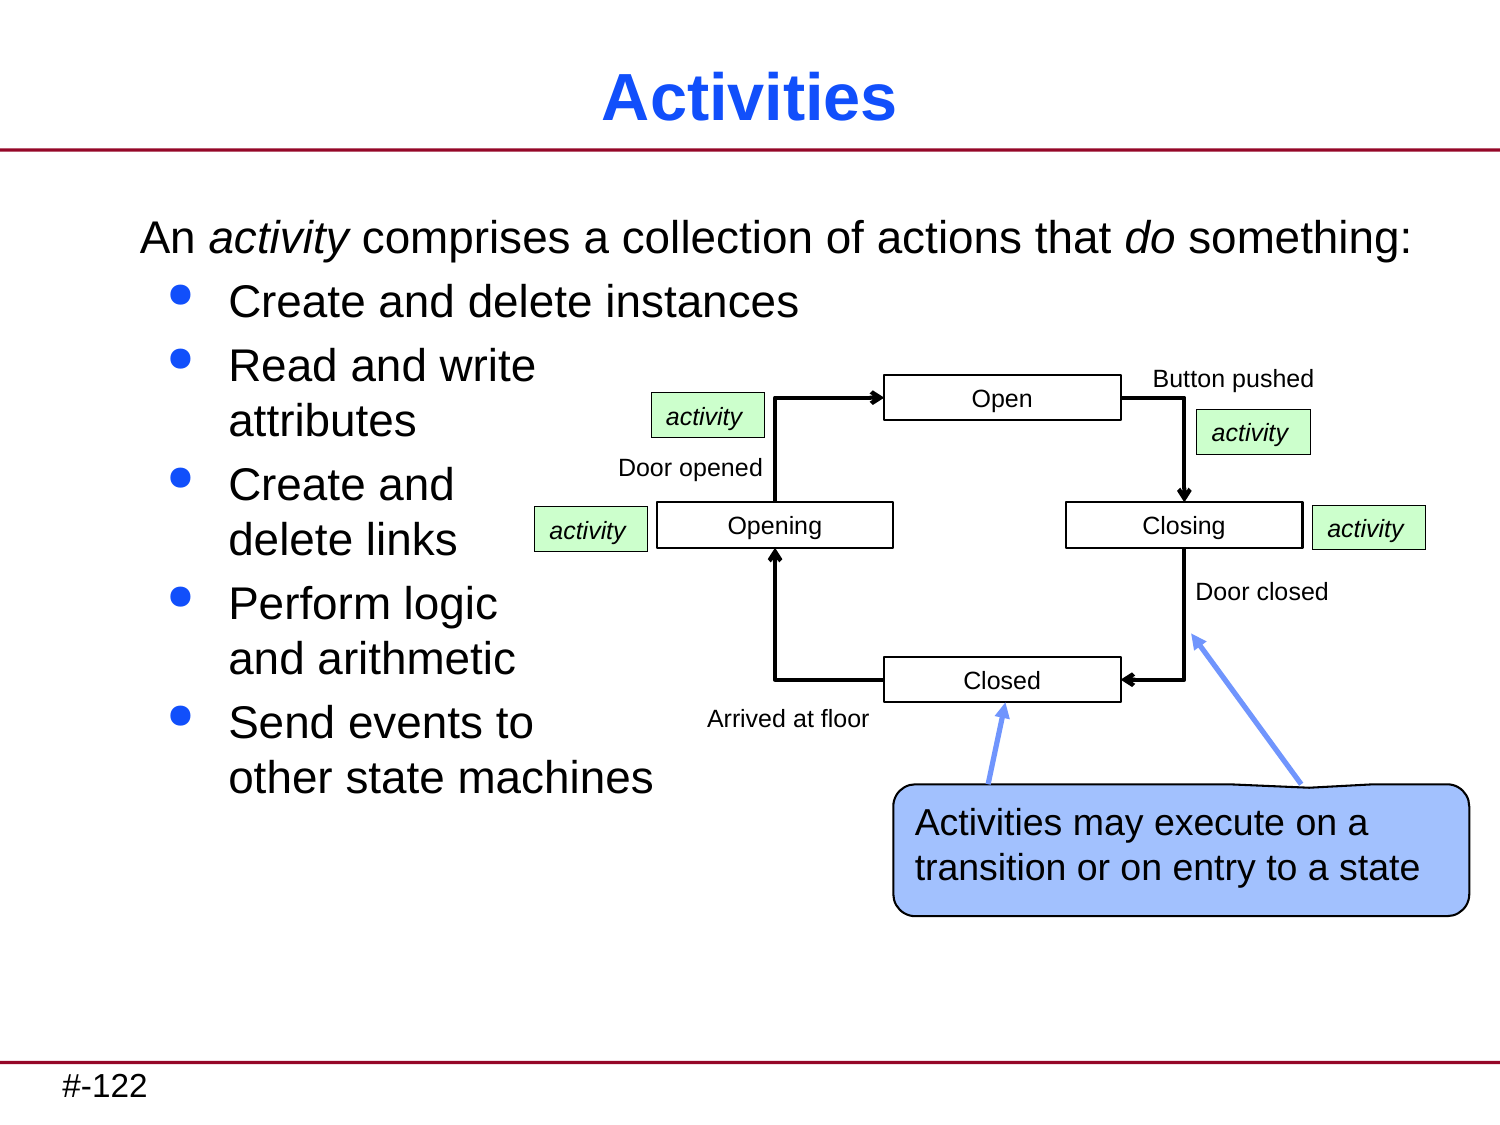

# Activities
An activity comprises a collection of actions that do something:
Create and delete instances
Read and write
attributes
Create and
delete links
Perform logic
and arithmetic
Send events to
other state machines

Button pushed
Open
activity
activity
Door opened
Opening
Closing
activity
activity
Door closed
Closed
Arrived at floor
Activities may execute on a transition or on entry to a state